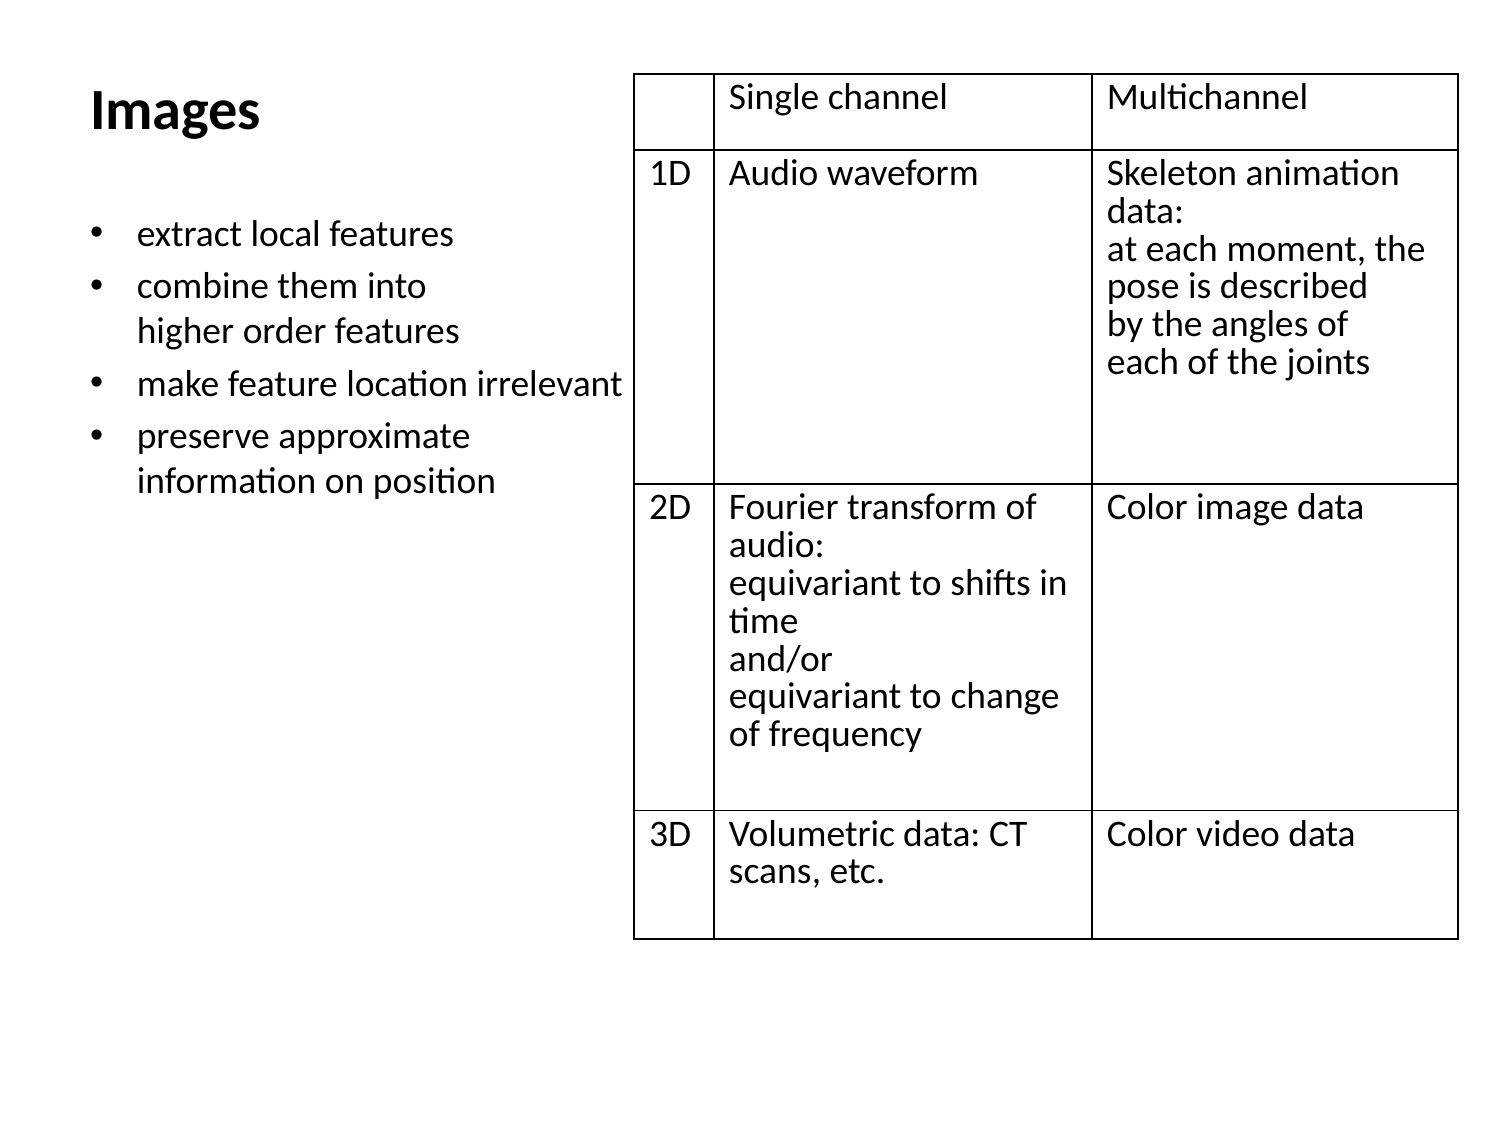

# Images

|  | Single channel | Multichannel |
| --- | --- | --- |
| 1D | Audio waveform | Skeleton animation data: at each moment, the pose is described by the angles of each of the joints |
| 2D | Fourier transform of audio: equivariant to shifts in time and/or equivariant to change of frequency | Color image data |
| 3D | Volumetric data: CT scans, etc. | Color video data |

extract local features
combine them into
higher order features
make feature location irrelevant
preserve approximate 
information on position